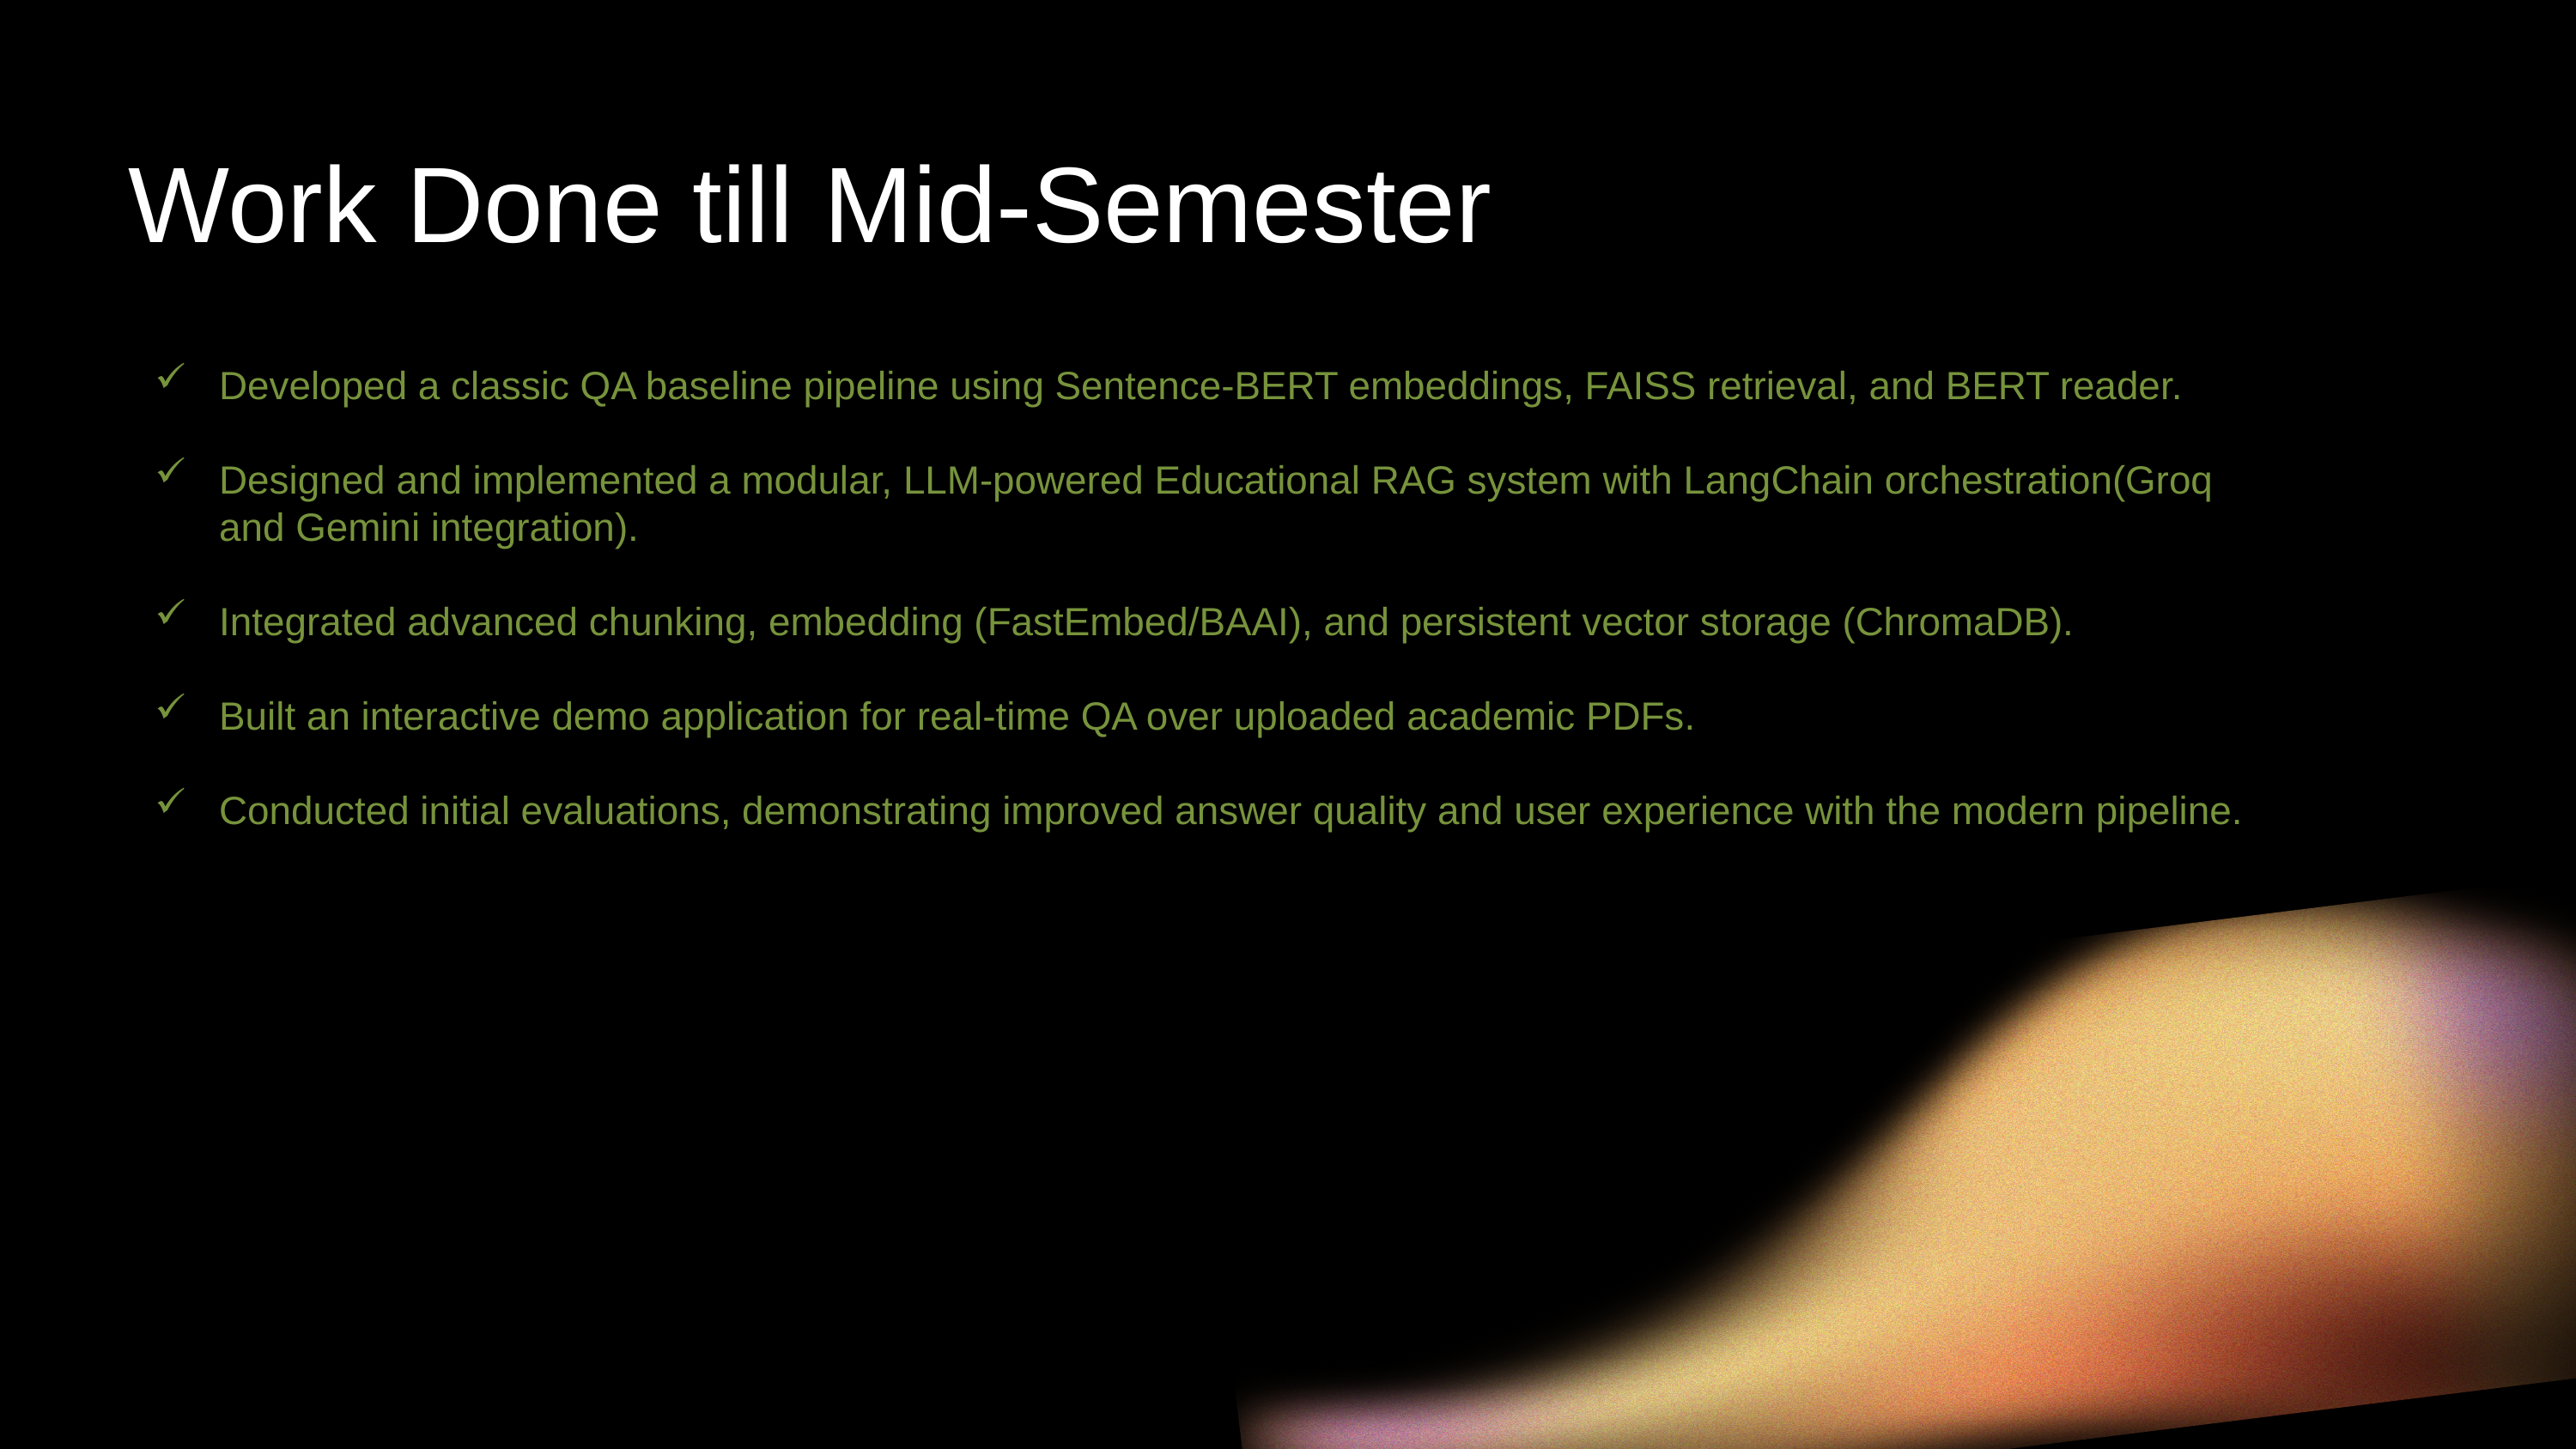

Work Done till Mid-Semester
Developed a classic QA baseline pipeline using Sentence-BERT embeddings, FAISS retrieval, and BERT reader.
Designed and implemented a modular, LLM-powered Educational RAG system with LangChain orchestration(Groq and Gemini integration).
Integrated advanced chunking, embedding (FastEmbed/BAAI), and persistent vector storage (ChromaDB).
Built an interactive demo application for real-time QA over uploaded academic PDFs.
Conducted initial evaluations, demonstrating improved answer quality and user experience with the modern pipeline.